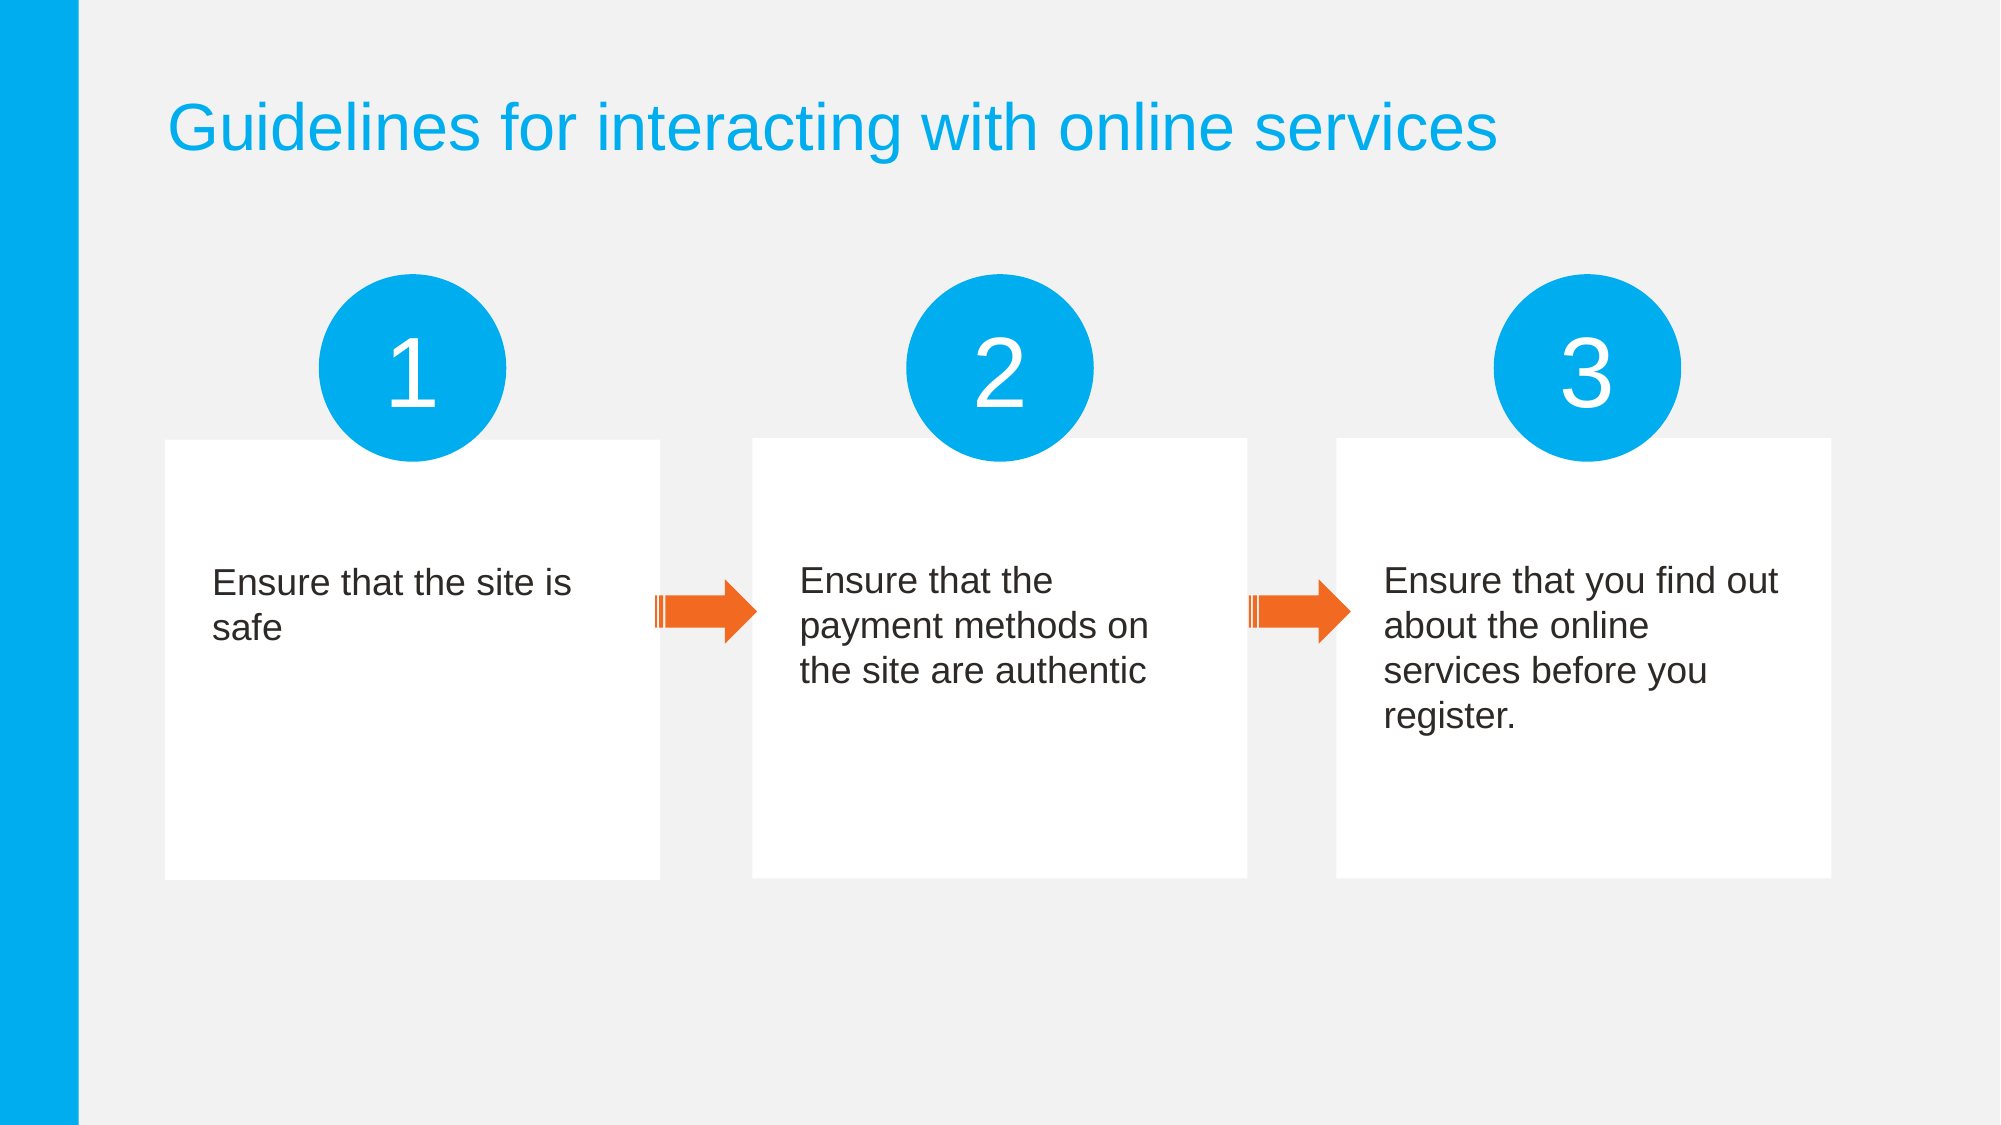

Guidelines for interacting with online services
1
2
3
Ensure that the payment methods on the site are authentic
Ensure that you find out about the online services before you register.
Ensure that the site is safe